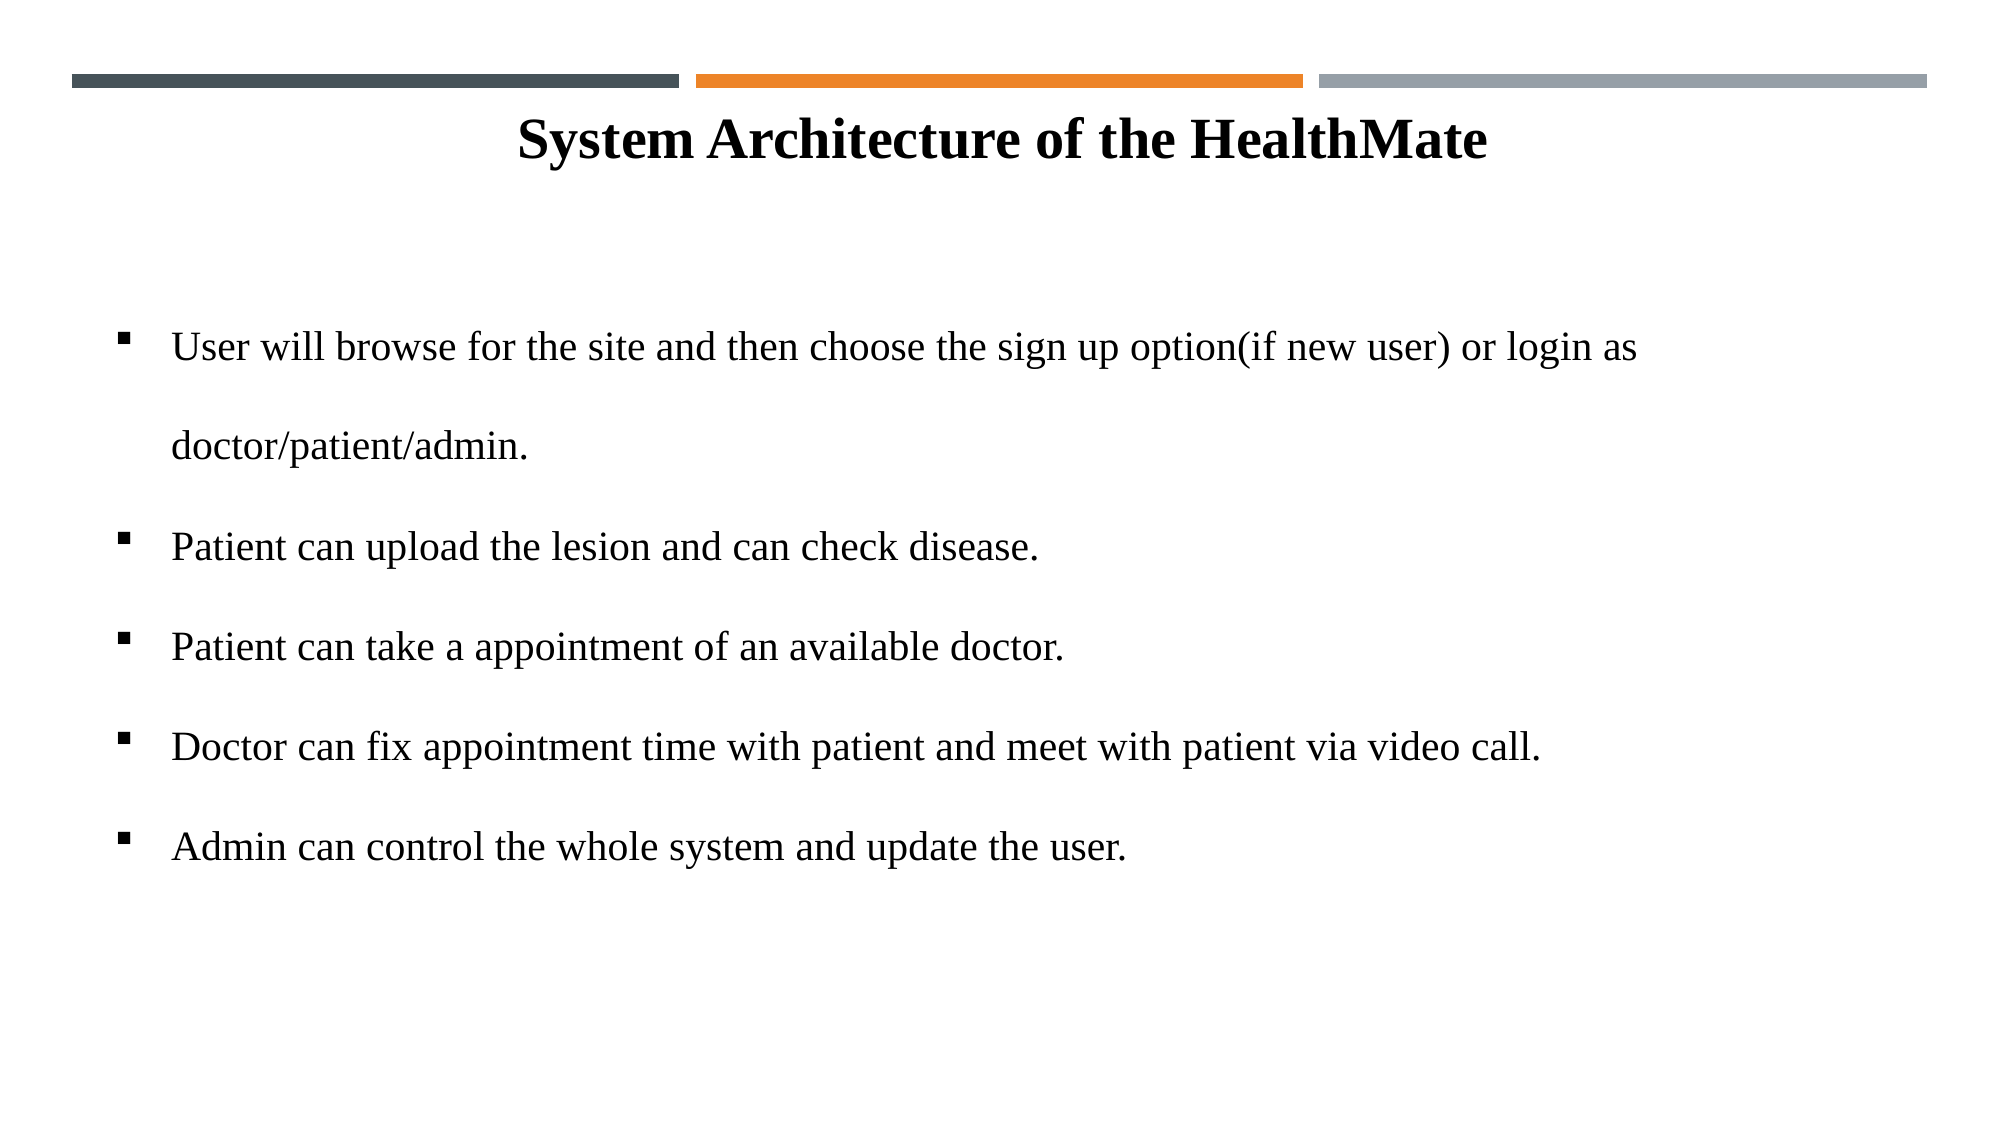

System Architecture of the HealthMate

User will browse for the site and then choose the sign up option(if new user) or login as doctor/patient/admin.
Patient can upload the lesion and can check disease.
Patient can take a appointment of an available doctor.
Doctor can fix appointment time with patient and meet with patient via video call.
Admin can control the whole system and update the user.